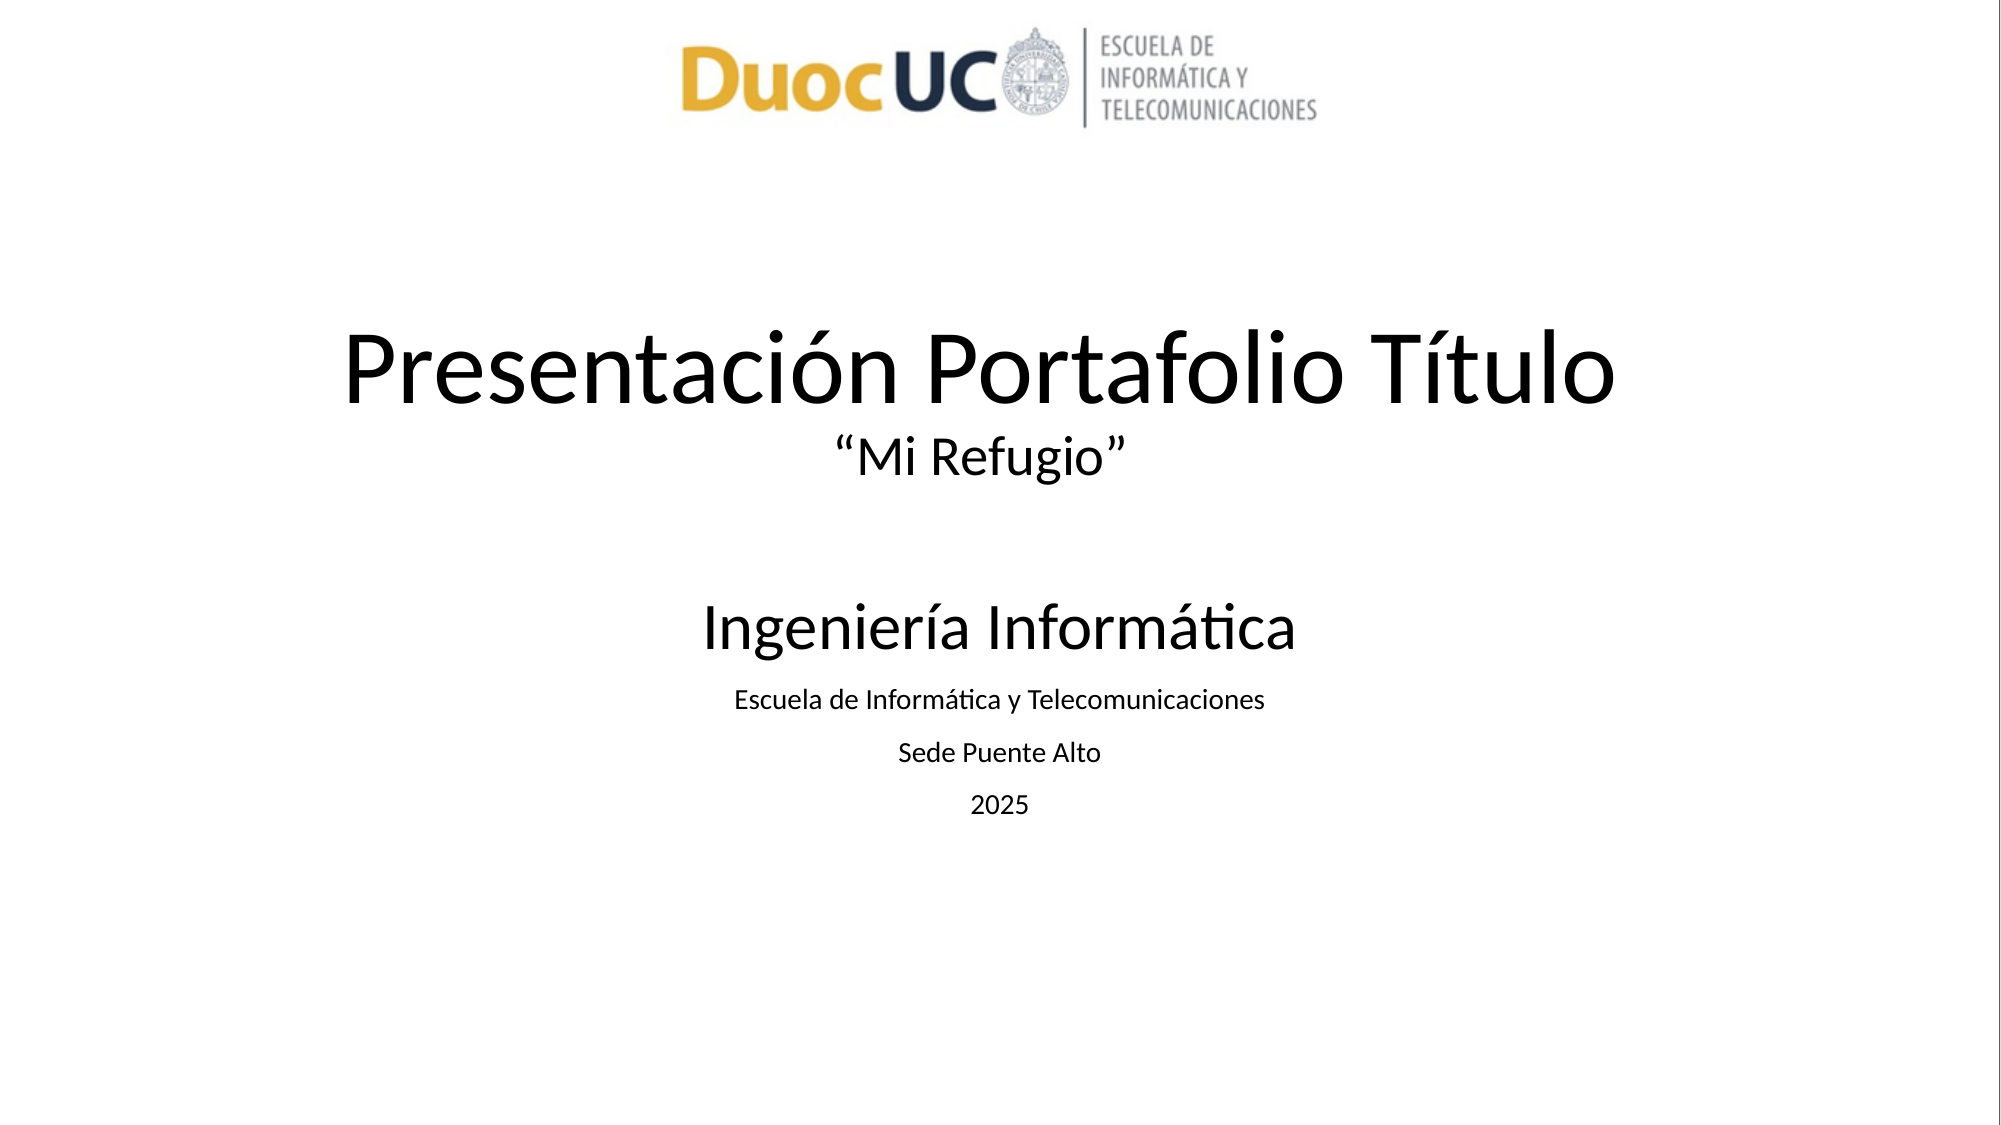

# Presentación Portafolio Título “Mi Refugio”
Ingeniería Informática
Escuela de Informática y Telecomunicaciones
Sede Puente Alto
2025